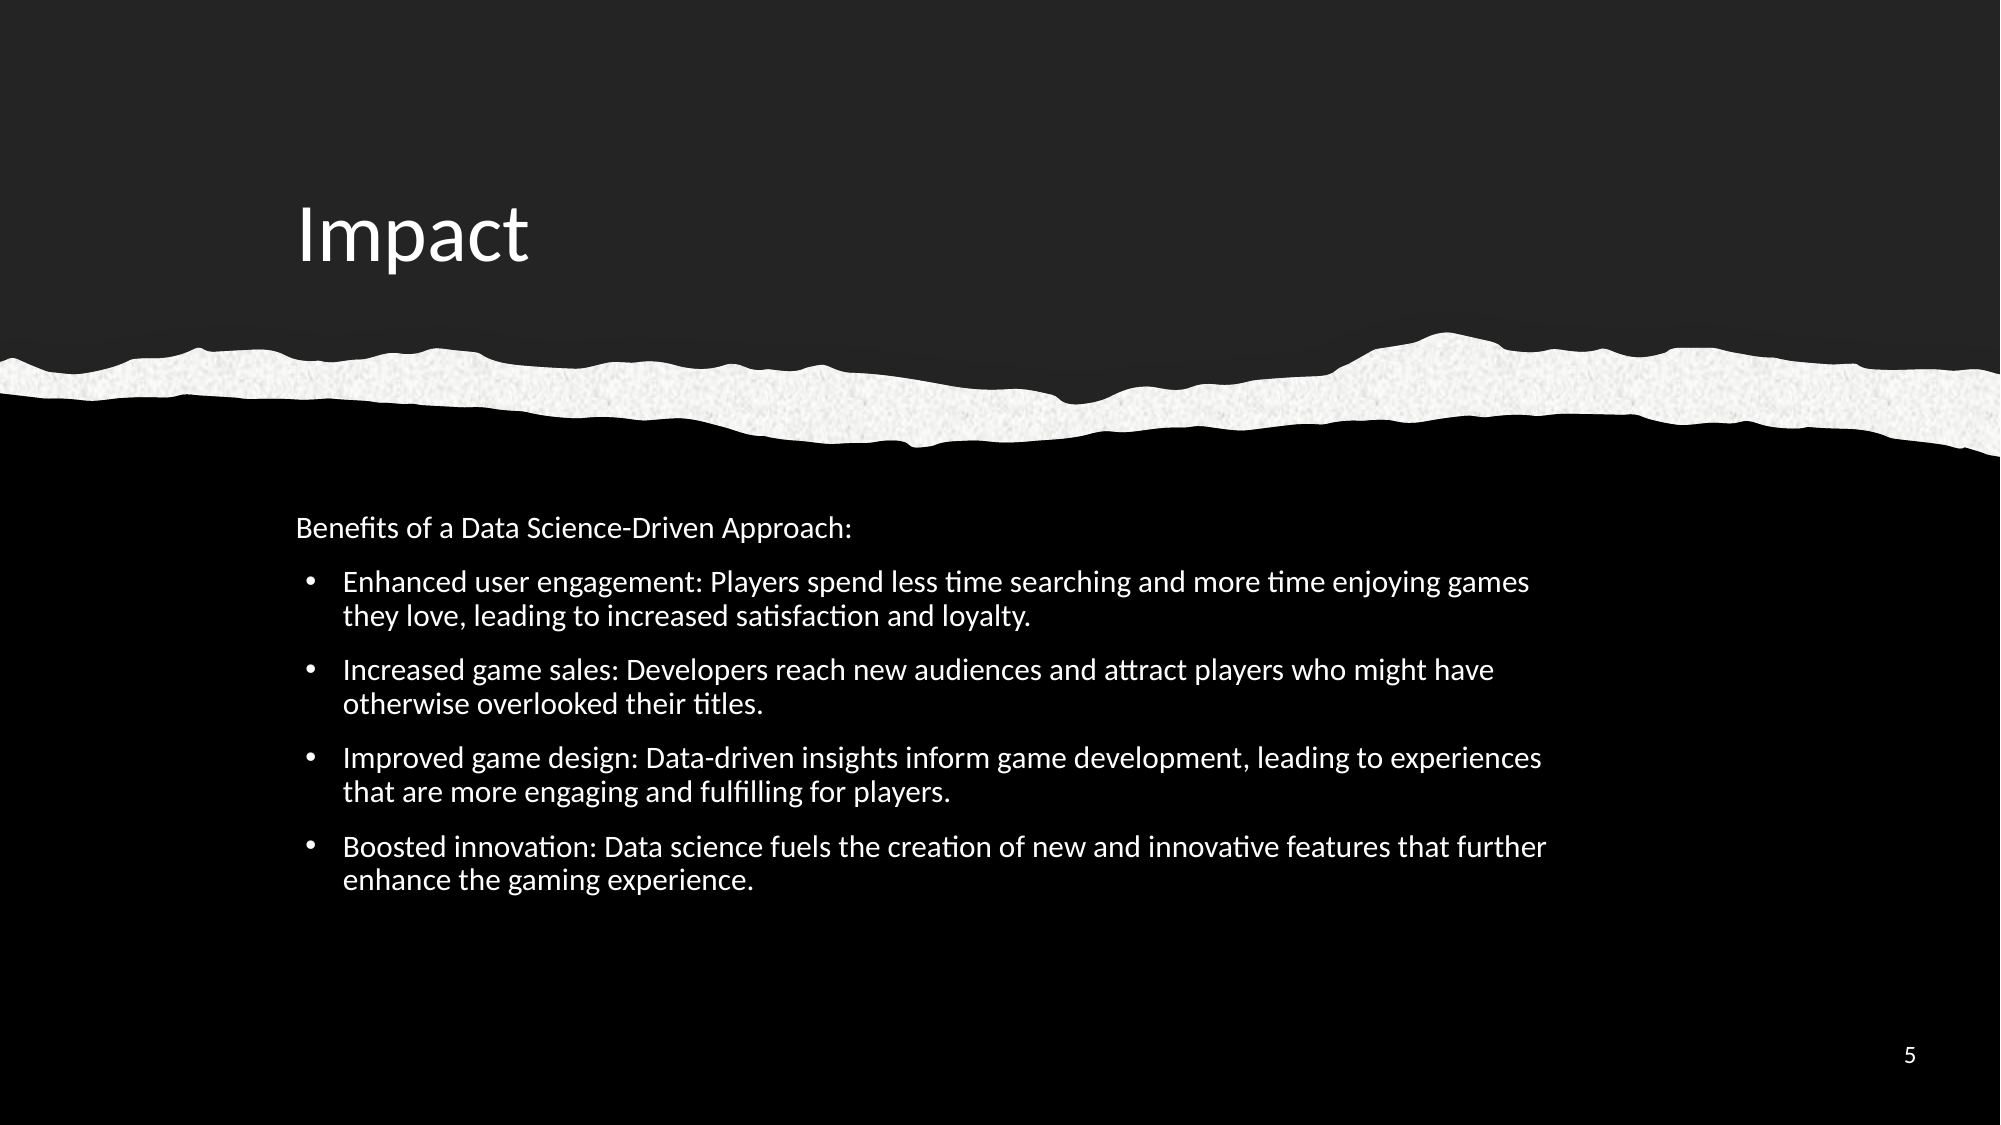

# Impact

Benefits of a Data Science-Driven Approach:
Enhanced user engagement: Players spend less time searching and more time enjoying games they love, leading to increased satisfaction and loyalty.
Increased game sales: Developers reach new audiences and attract players who might have otherwise overlooked their titles.
Improved game design: Data-driven insights inform game development, leading to experiences that are more engaging and fulfilling for players.
Boosted innovation: Data science fuels the creation of new and innovative features that further enhance the gaming experience.
5